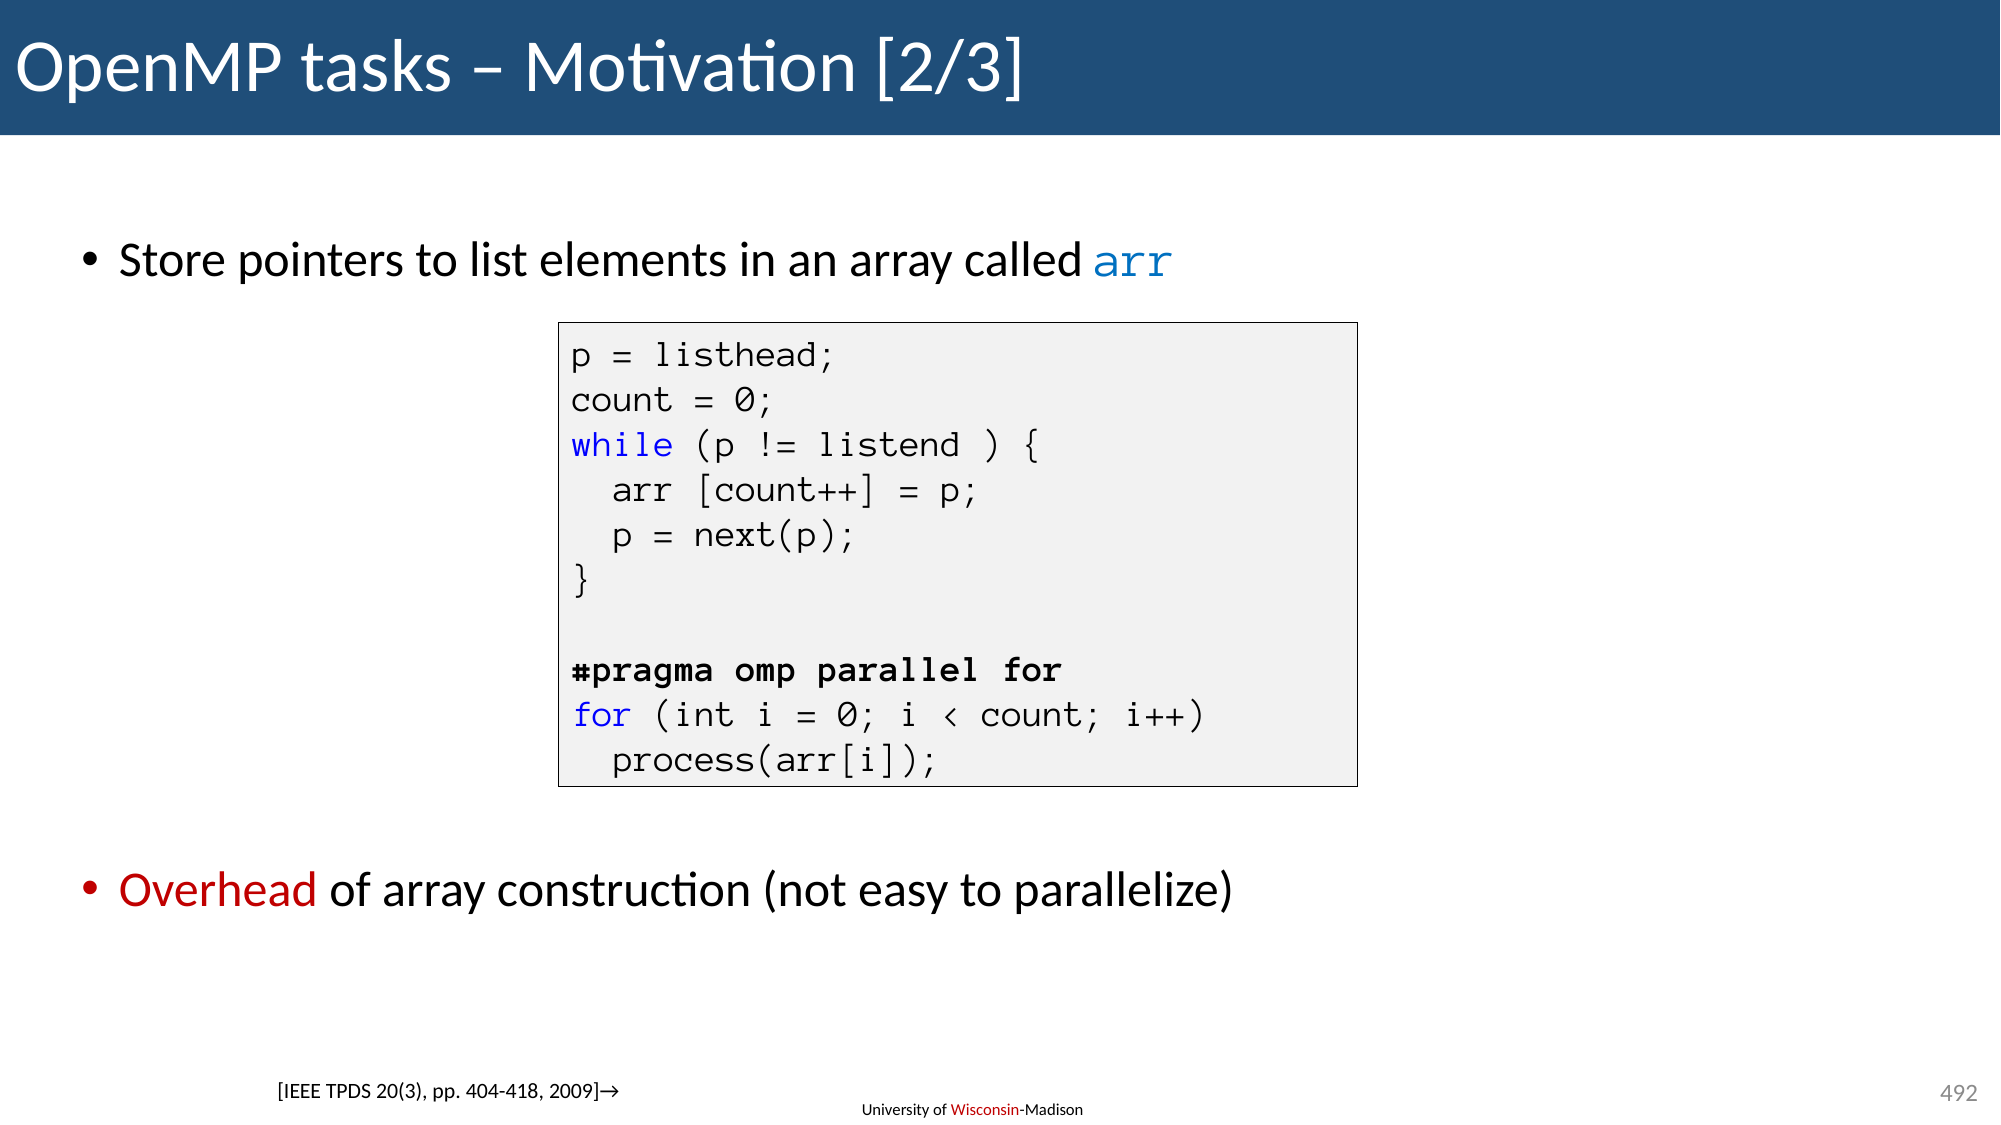

# OpenMP tasks – Motivation [2/3]
Store pointers to list elements in an array called arr

Overhead of array construction (not easy to parallelize)
p = listhead;
count = 0;
while (p != listend ) {
  arr [count++] = p;
  p = next(p);
}

#pragma omp parallel for
for (int i = 0; i < count; i++)
  process(arr[i]);
[IEEE TPDS 20(3), pp. 404-418, 2009]→
492